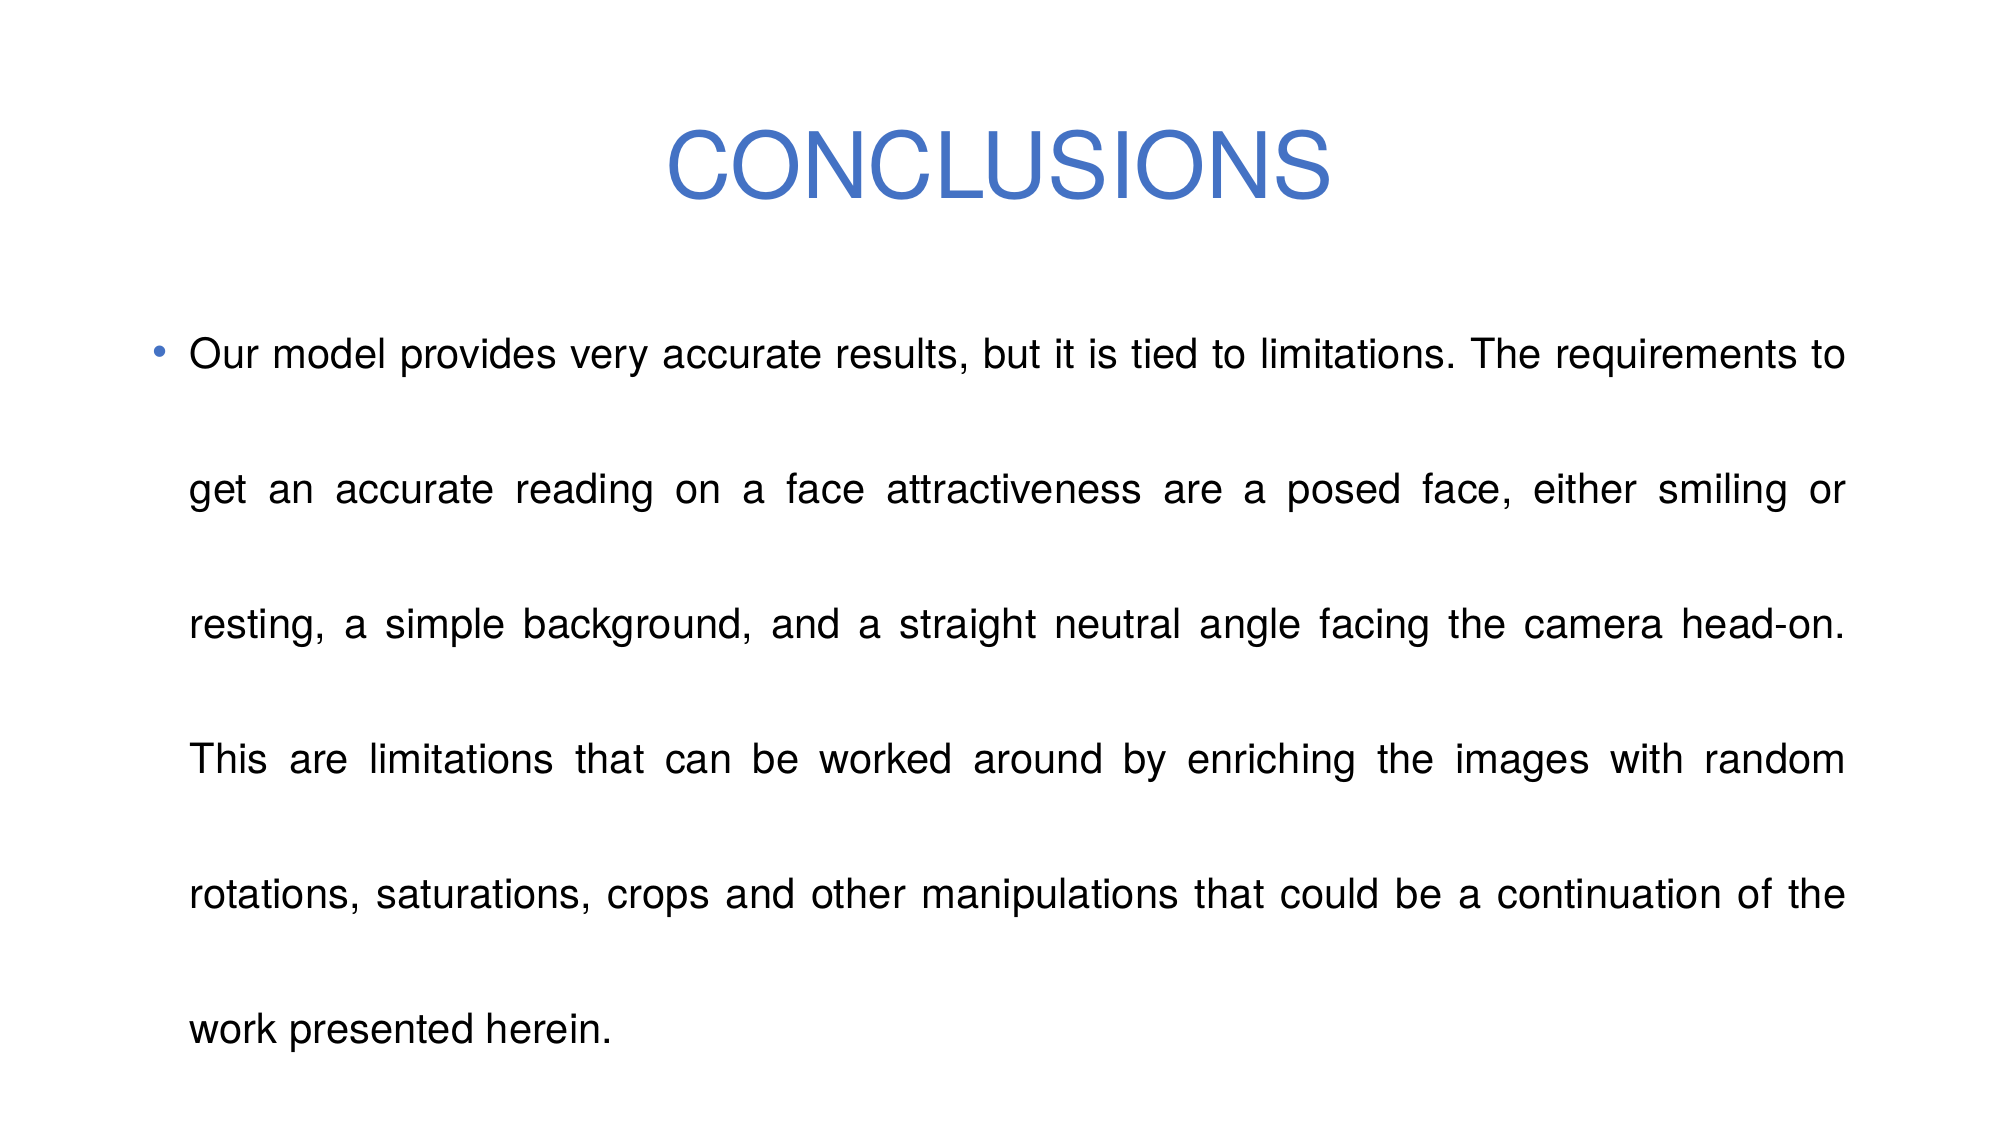

# CONCLUSIONS
Our model provides very accurate results, but it is tied to limitations. The requirements to get an accurate reading on a face attractiveness are a posed face, either smiling or resting, a simple background, and a straight neutral angle facing the camera head-on. This are limitations that can be worked around by enriching the images with random rotations, saturations, crops and other manipulations that could be a continuation of the work presented herein.